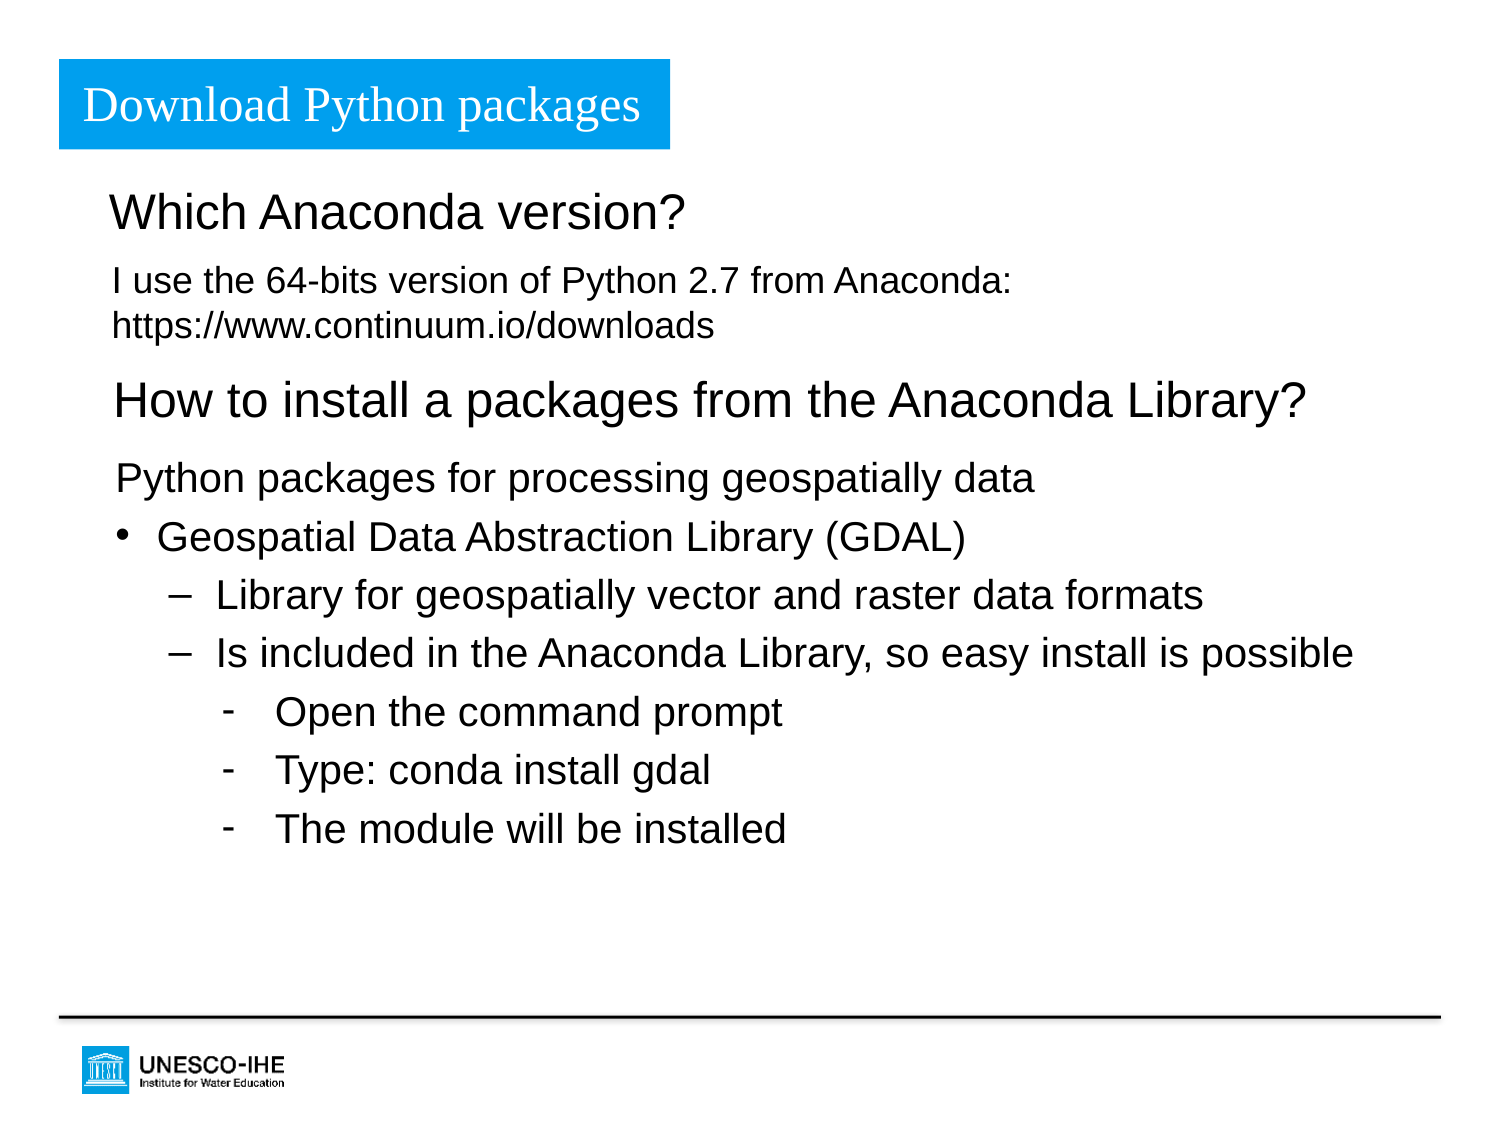

Download Python packages
Which Anaconda version?
I use the 64-bits version of Python 2.7 from Anaconda:
https://www.continuum.io/downloads
How to install a packages from the Anaconda Library?
Python packages for processing geospatially data
Geospatial Data Abstraction Library (GDAL)
Library for geospatially vector and raster data formats
Is included in the Anaconda Library, so easy install is possible
Open the command prompt
Type: conda install gdal
The module will be installed